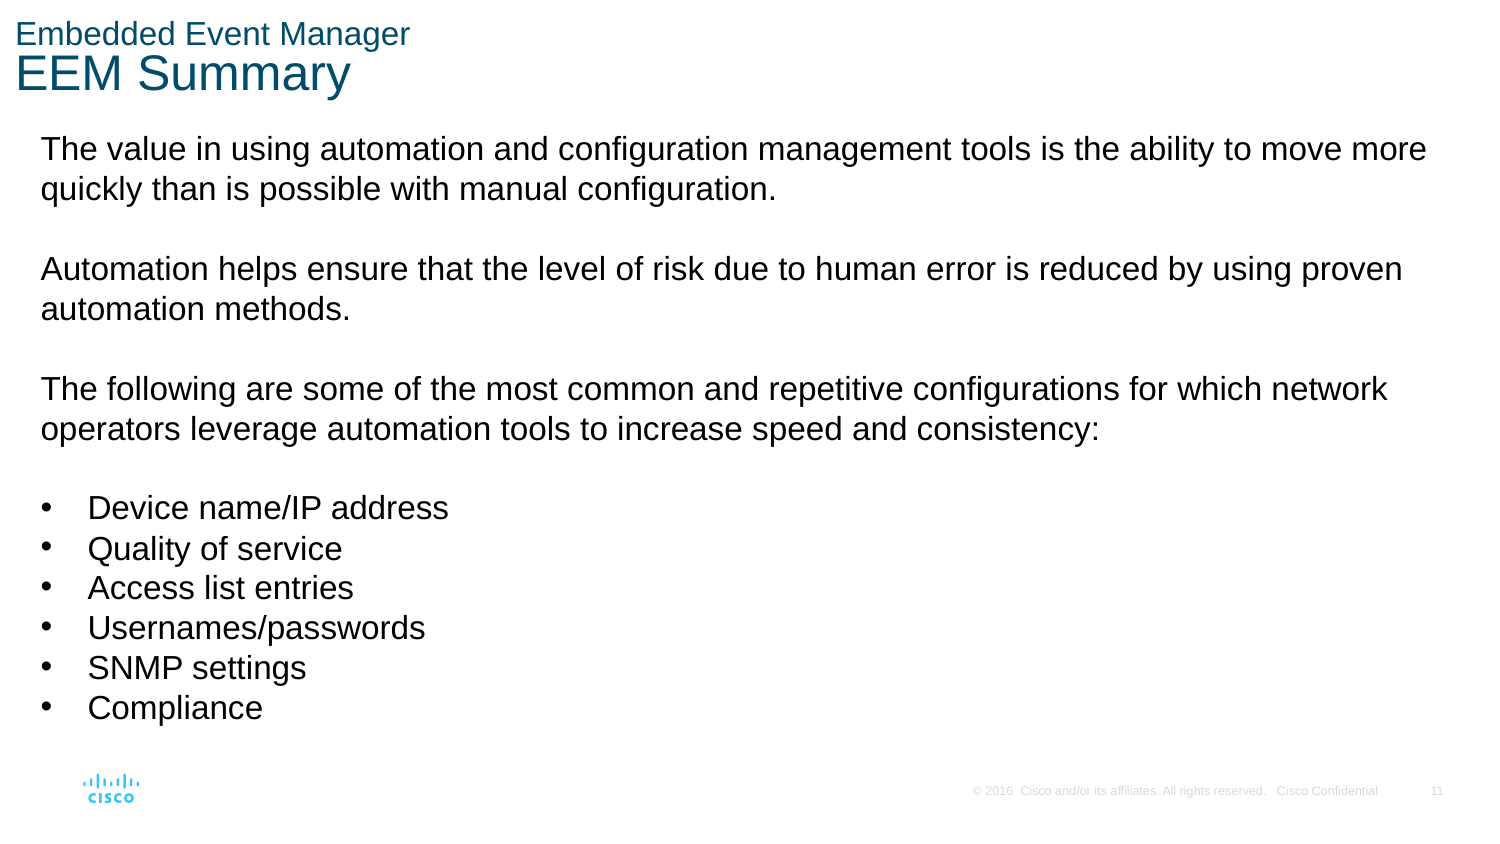

# Embedded Event Manager EEM Summary
The value in using automation and configuration management tools is the ability to move more quickly than is possible with manual configuration.

Automation helps ensure that the level of risk due to human error is reduced by using proven automation methods.

The following are some of the most common and repetitive configurations for which network operators leverage automation tools to increase speed and consistency:

Device name/IP address
Quality of service
Access list entries
Usernames/passwords
SNMP settings
Compliance